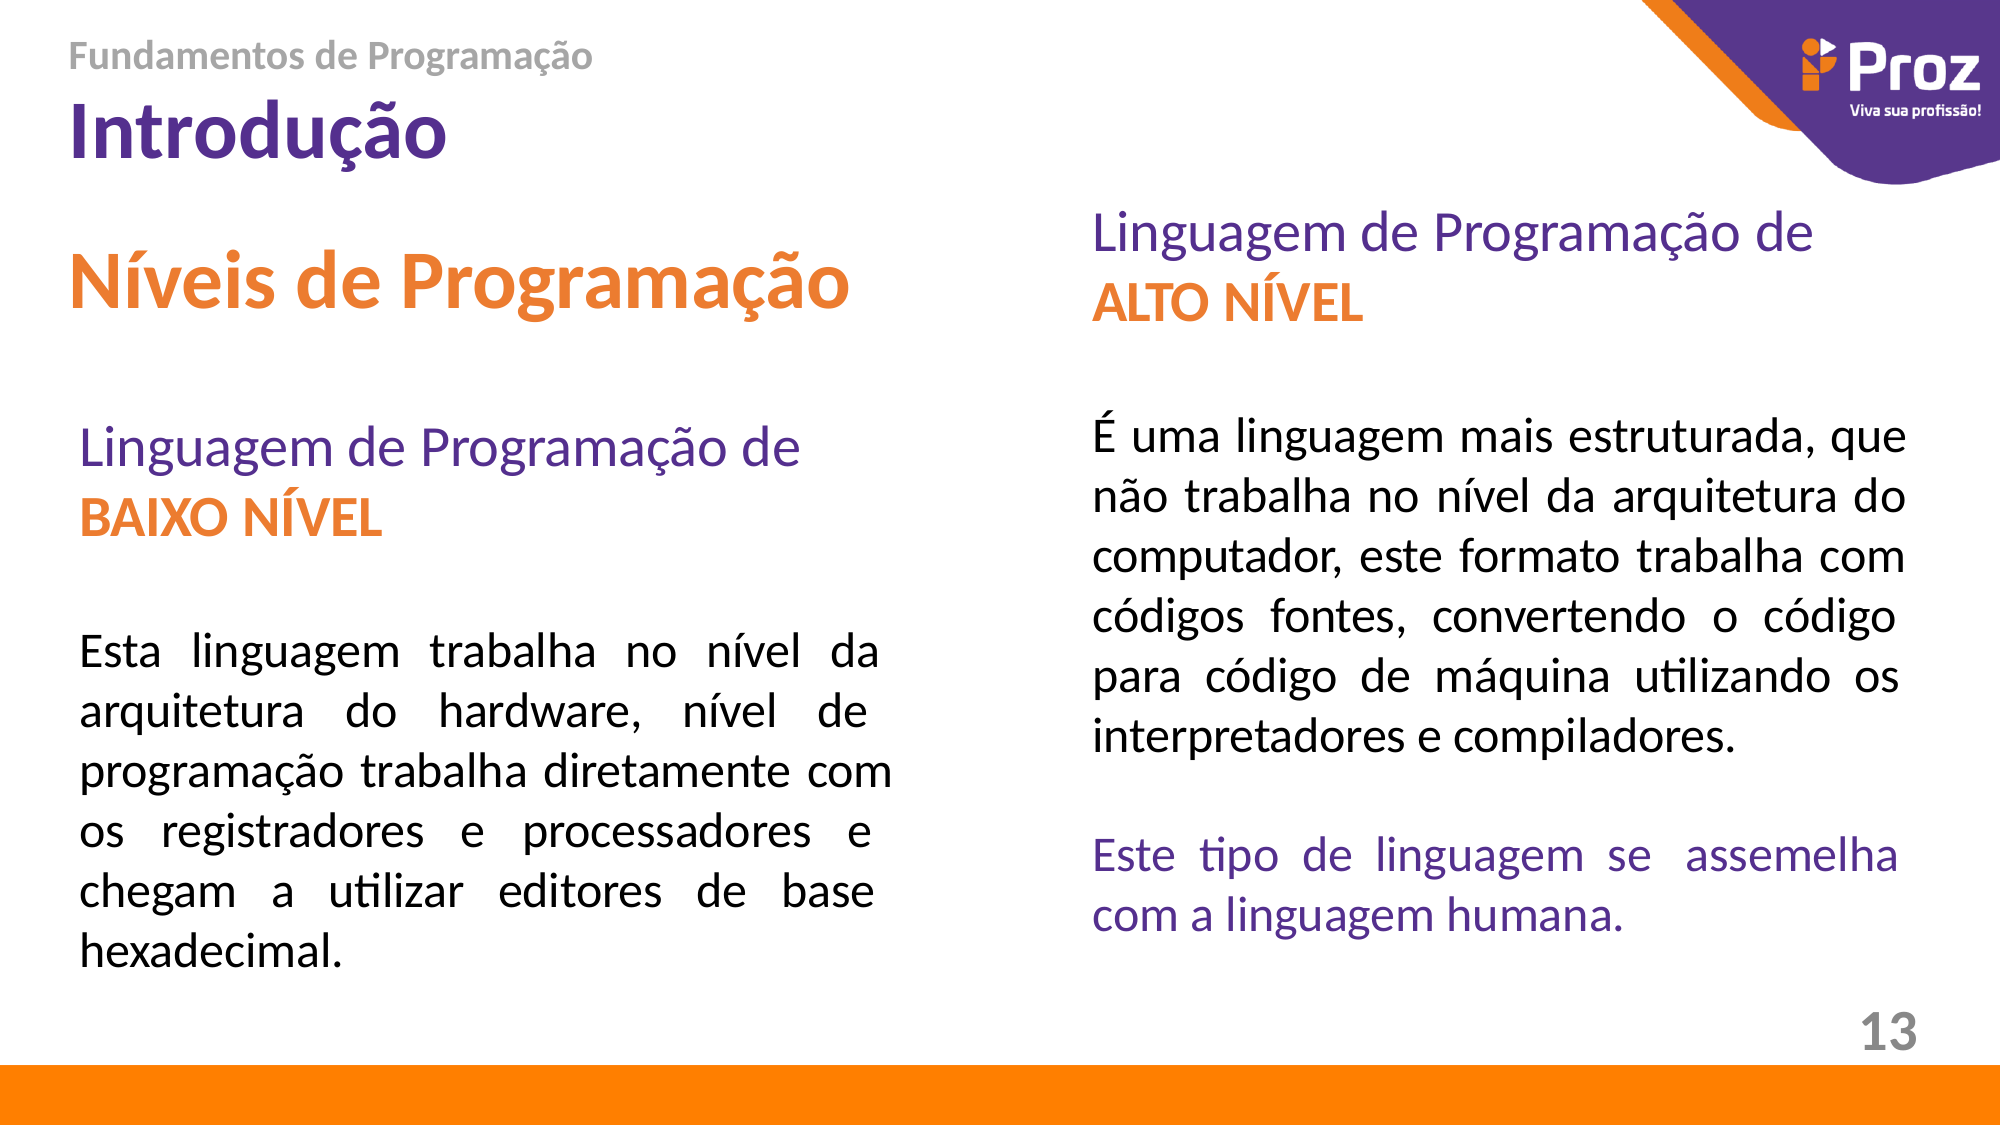

Fundamentos de Programação
# Introdução
Linguagem de Programação de
ALTO NÍVEL

É uma linguagem mais estruturada, que  não trabalha no nível da arquitetura do  computador, este formato trabalha com  códigos fontes, convertendo o código  para código de máquina utilizando os  interpretadores e compiladores.

Este tipo de linguagem se assemelha  com a linguagem humana.
Níveis de Programação

Linguagem de Programação de
BAIXO NÍVEL

Esta linguagem trabalha no nível da  arquitetura do hardware, nível de  programação trabalha diretamente com  os registradores e processadores e  chegam a utilizar editores de base  hexadecimal.
13